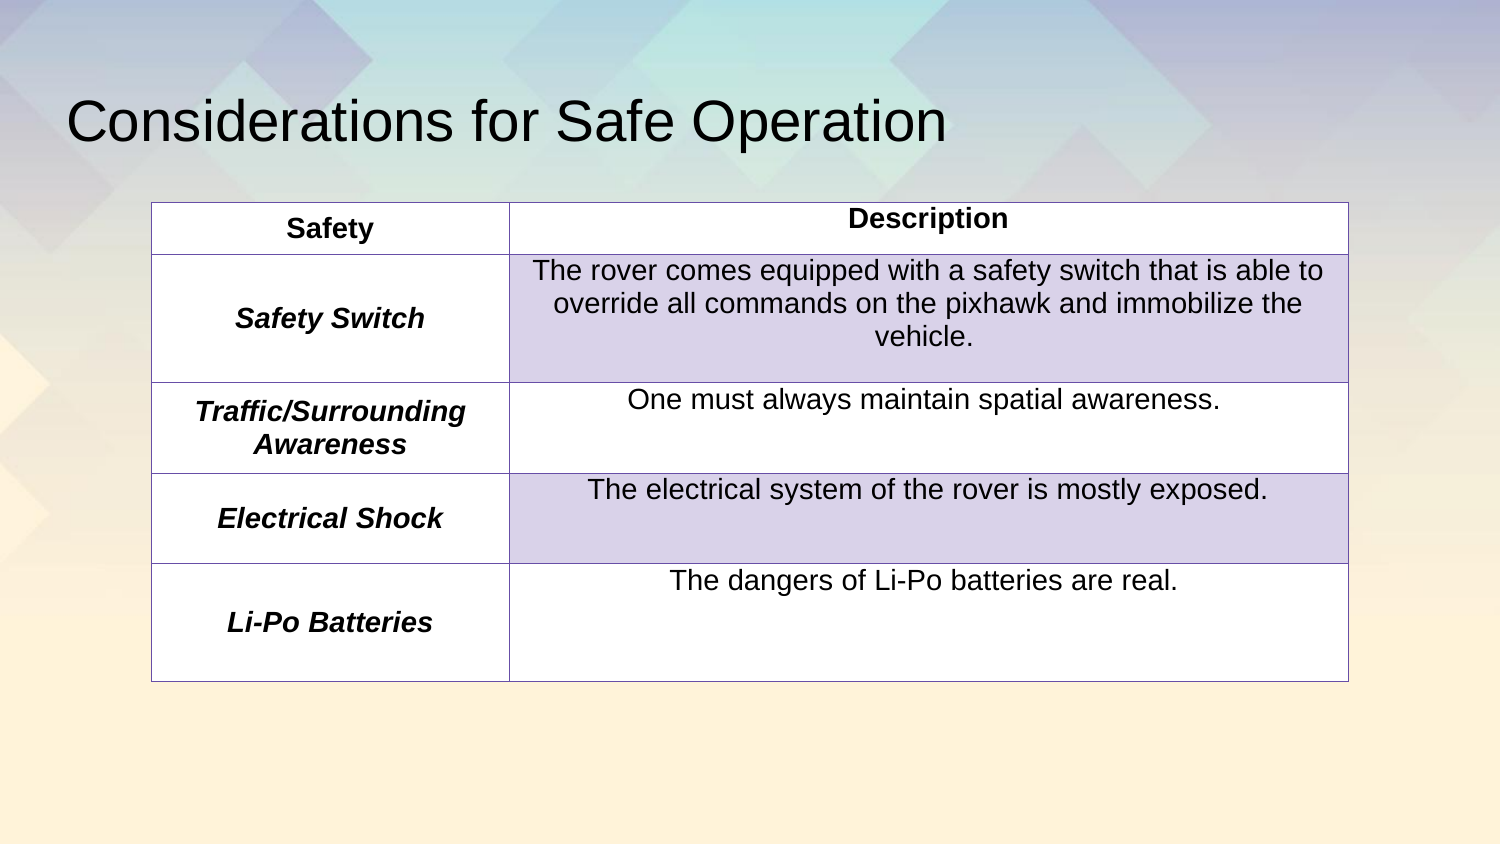

# Considerations for Safe Operation

| Safety | Description |
| --- | --- |
| Safety Switch | The rover comes equipped with a safety switch that is able to override all commands on the pixhawk and immobilize the vehicle. |
| Traffic/Surrounding Awareness | One must always maintain spatial awareness. |
| Electrical Shock | The electrical system of the rover is mostly exposed. |
| Li-Po Batteries | The dangers of Li-Po batteries are real. |